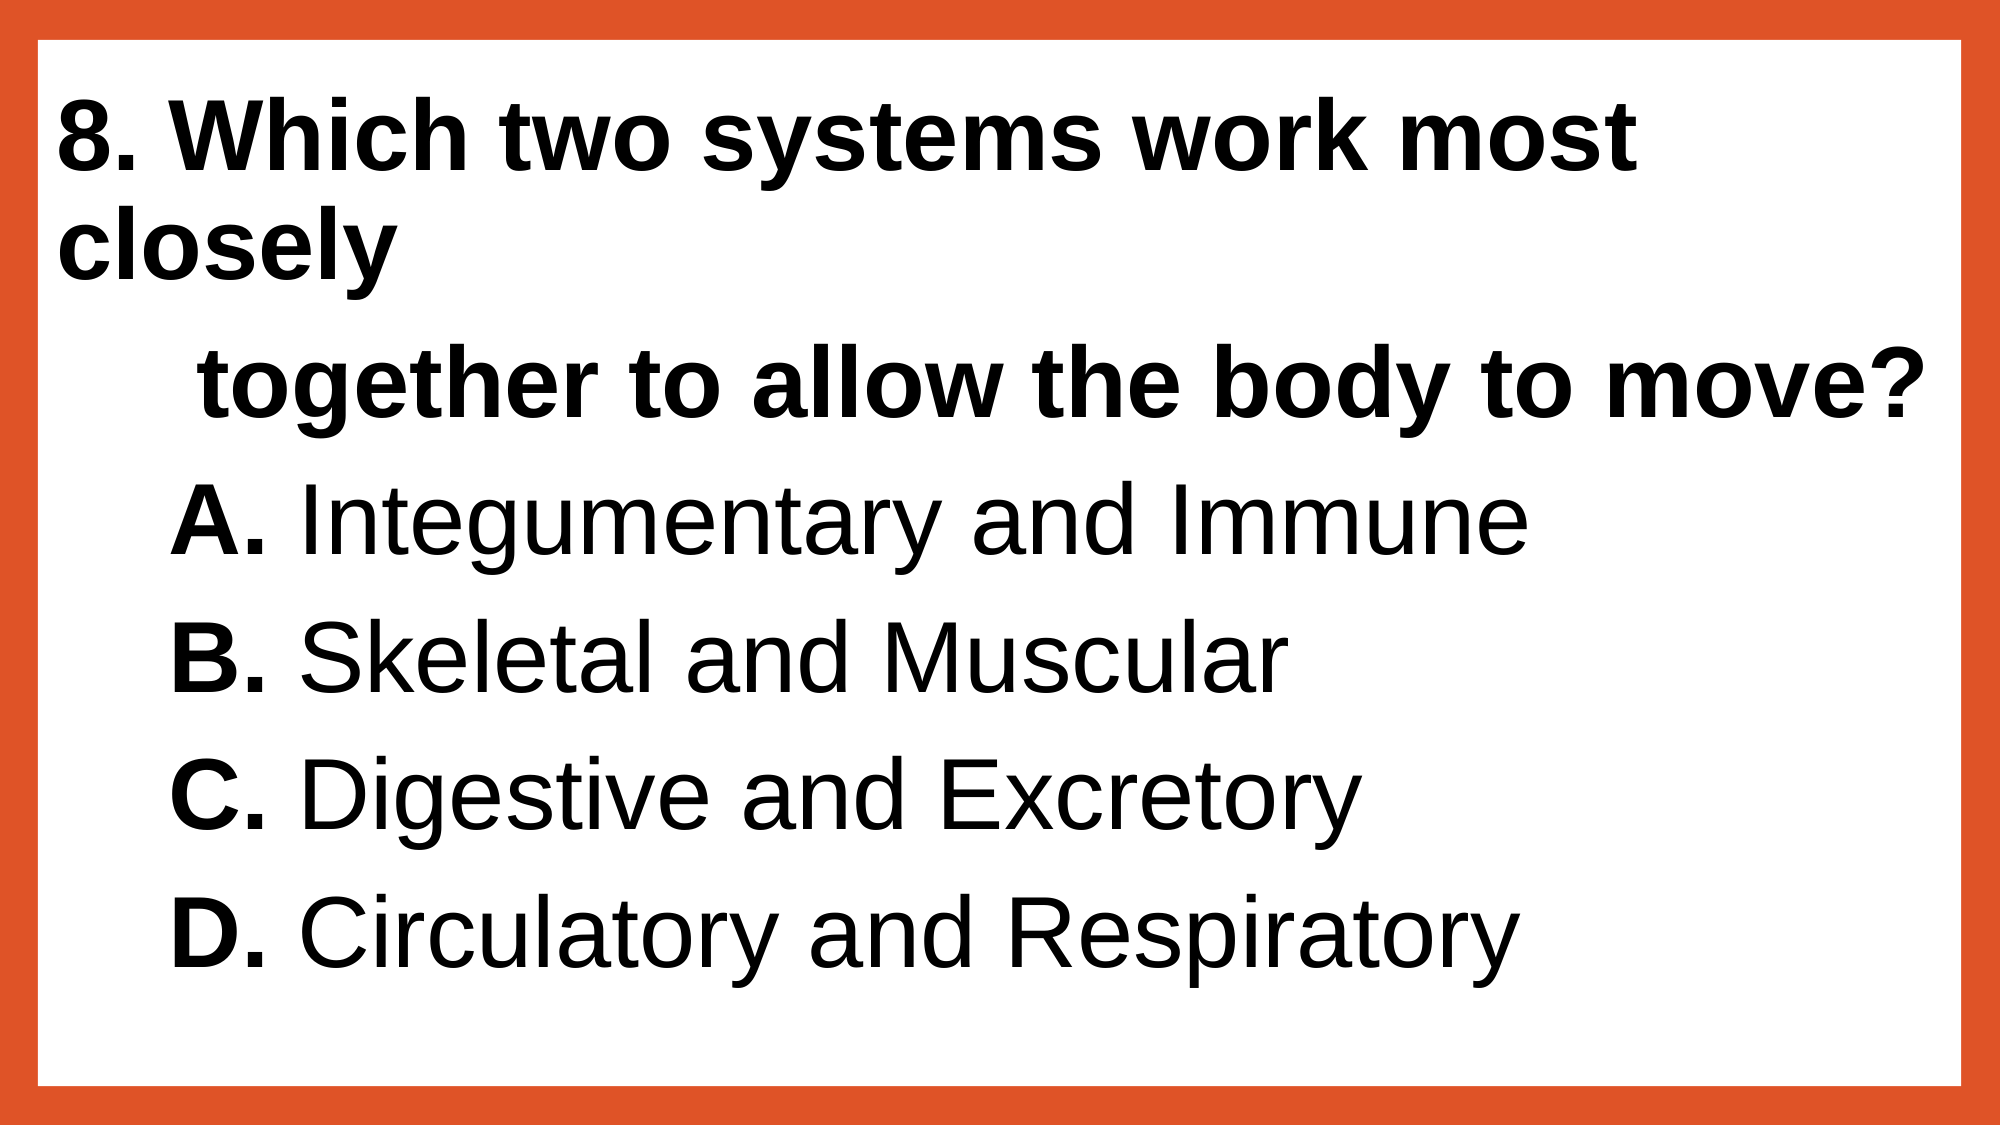

8. Which two systems work most closely
     together to allow the body to move?
    A. Integumentary and Immune
    B. Skeletal and Muscular
    C. Digestive and Excretory
    D. Circulatory and Respiratory